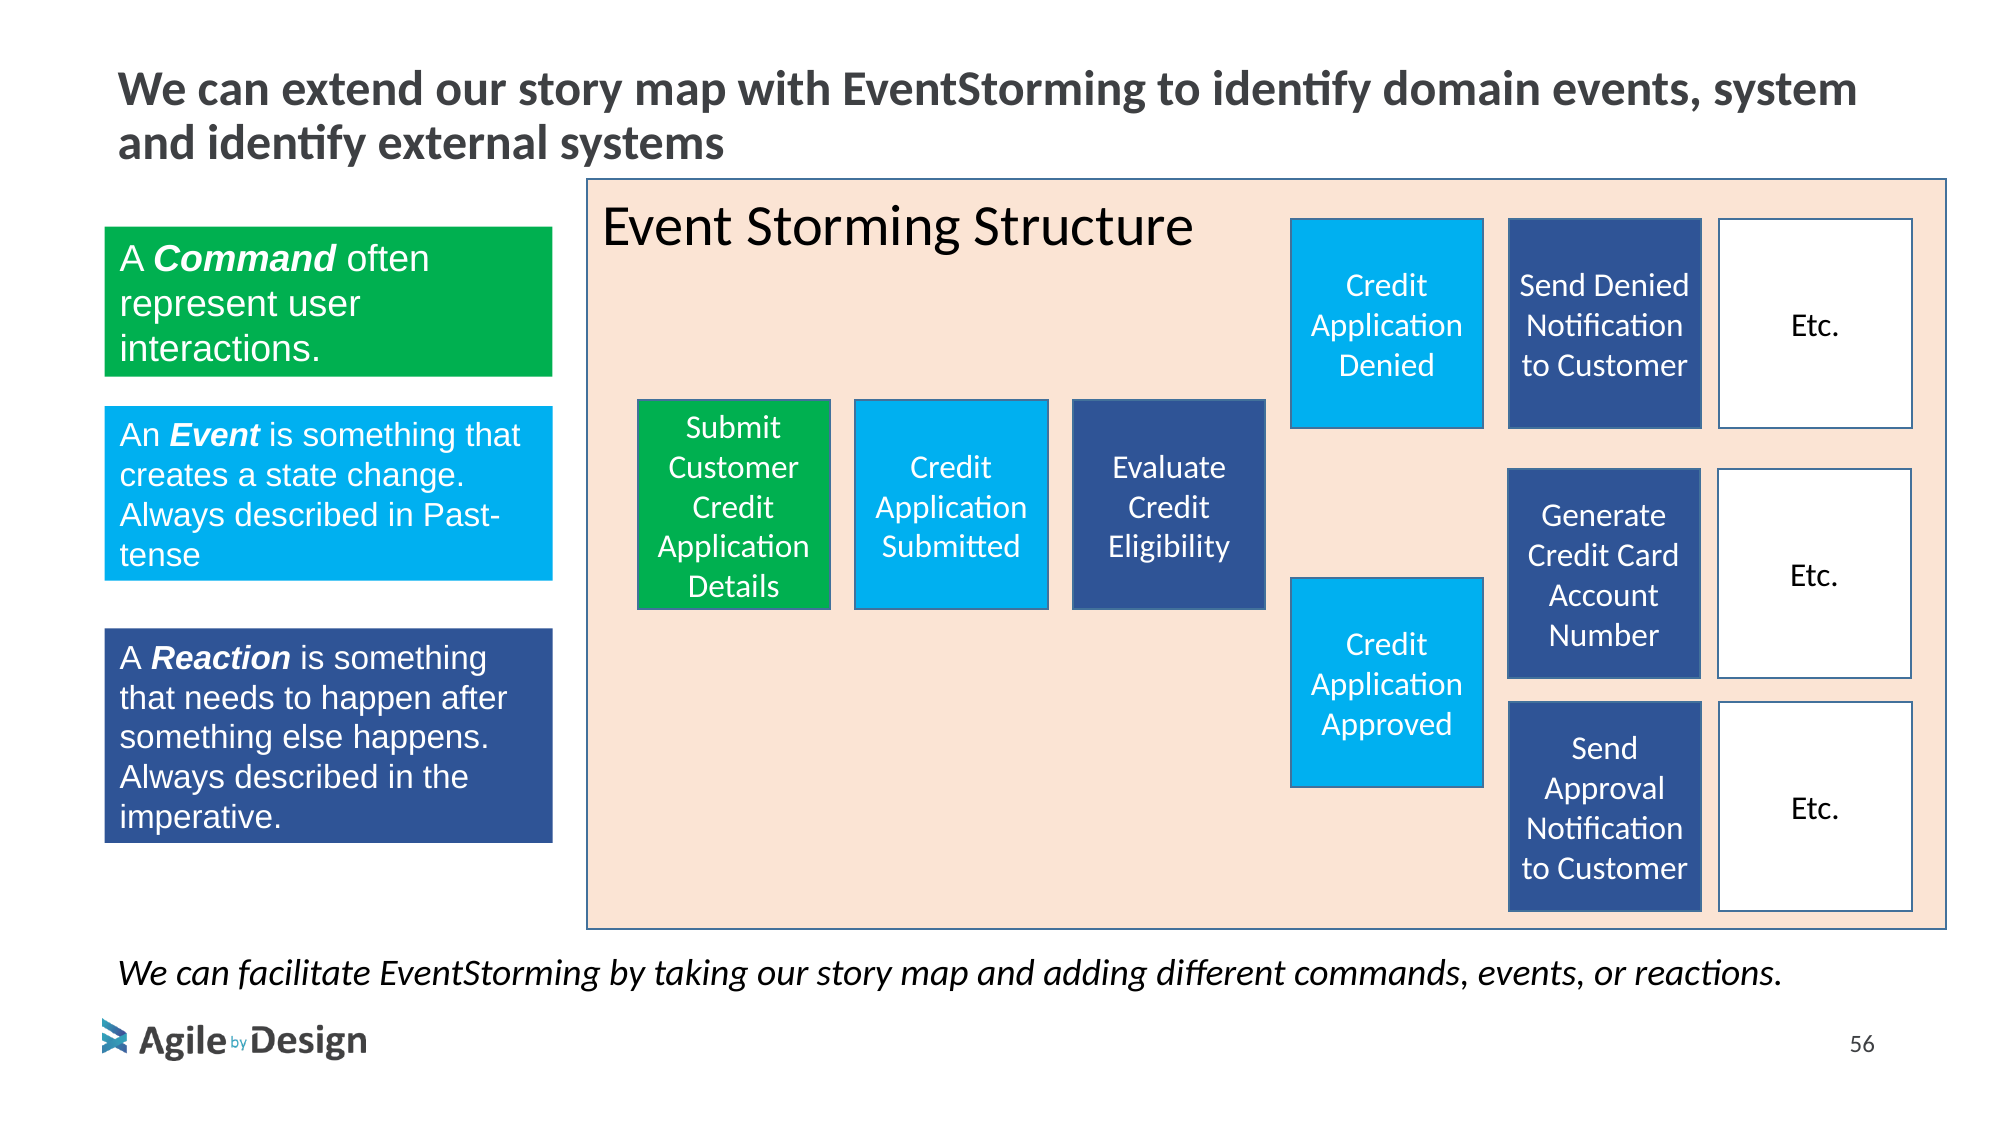

# We can extend our story map with EventStorming to identify domain events, system  and identify external systems
Event Storming Structure
Credit Application Denied
Send Denied Notification to Customer
Etc.
A Command often represent user interactions.
Submit Customer Credit Application Details
Credit Application Submitted
Evaluate Credit Eligibility
An Event is something that creates a state change.  Always described in Past-tense
Generate Credit Card Account Number
Etc.
Credit Application Approved
A Reaction is something that needs to happen after something else happens.  Always described in the imperative.
Send Approval Notification to Customer
Etc.
We can facilitate EventStorming by taking our story map and adding different commands, events, or reactions.
56